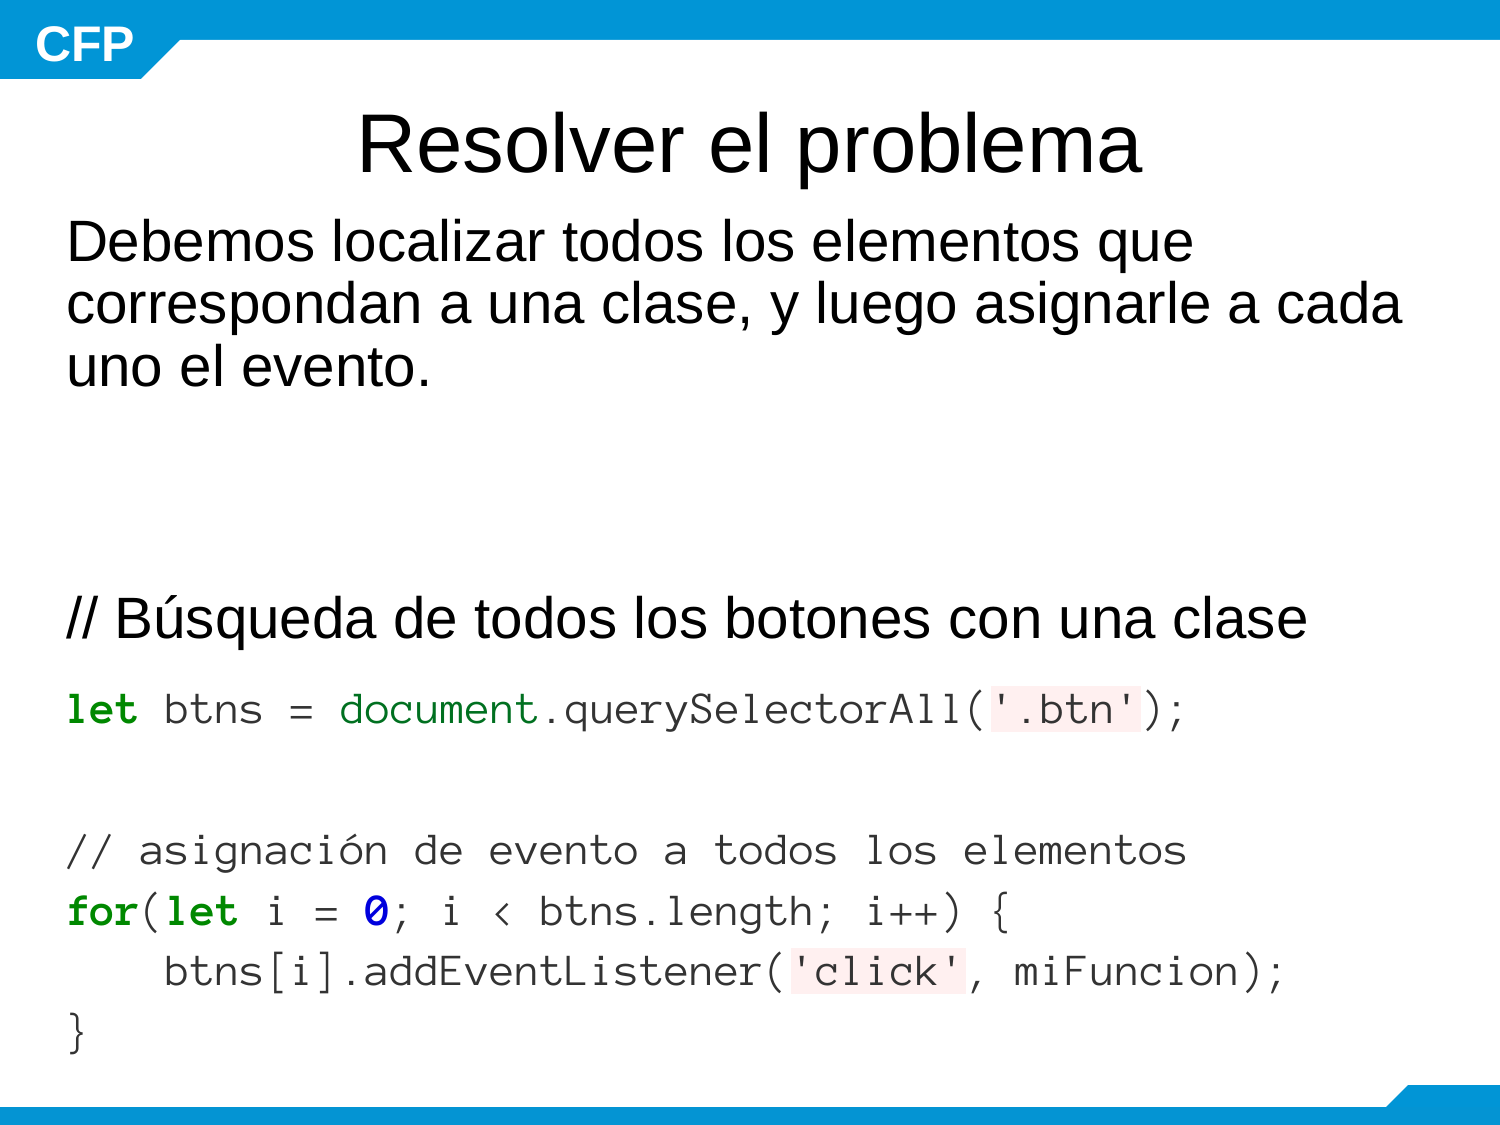

# Resolver el problema
Debemos localizar todos los elementos que correspondan a una clase, y luego asignarle a cada uno el evento.

// Búsqueda de todos los botones con una clase
let btns = document.querySelectorAll('.btn');
// asignación de evento a todos los elementos
for(let i = 0; i < btns.length; i++) {
    btns[i].addEventListener('click', miFuncion);
}